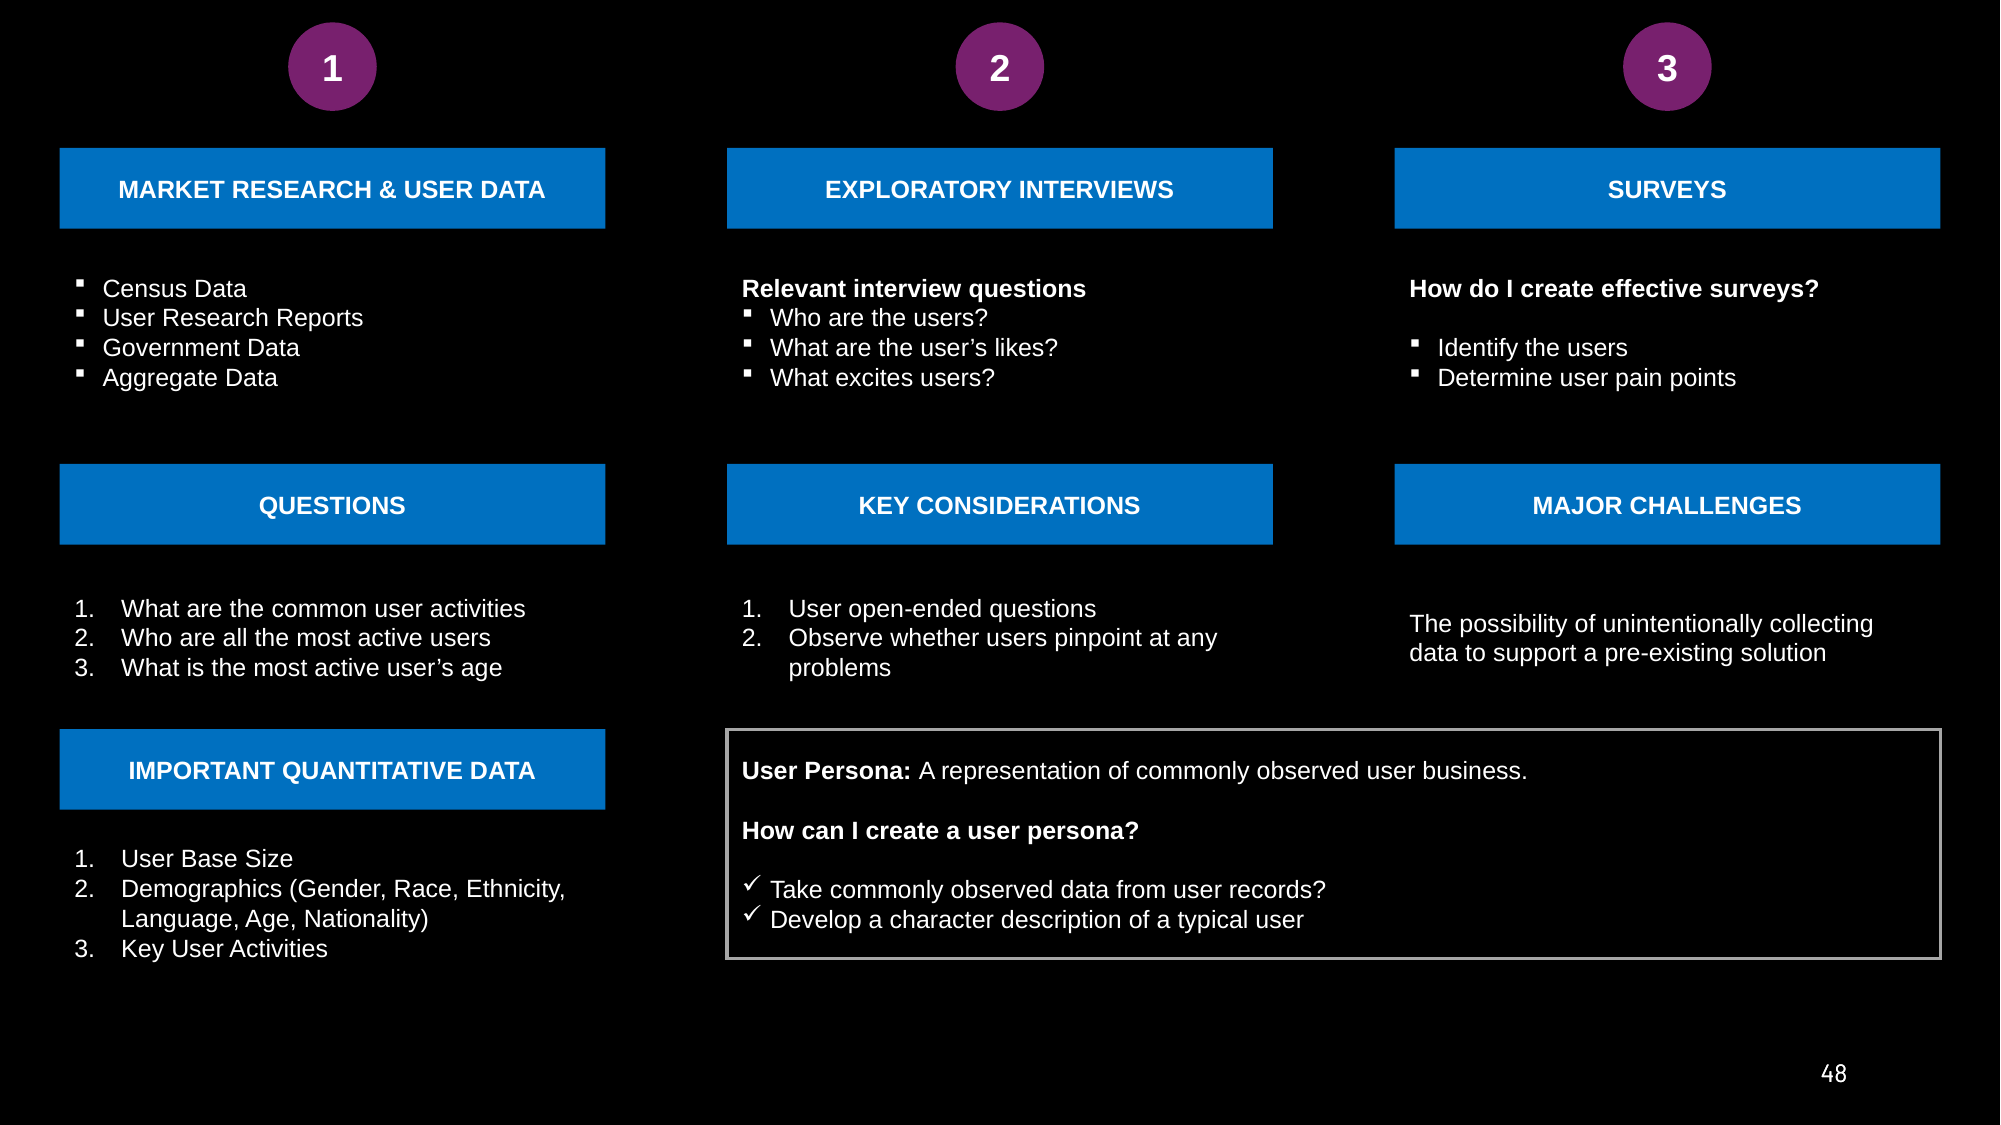

1
2
3
MARKET RESEARCH & USER DATA
EXPLORATORY INTERVIEWS
SURVEYS
Census Data
User Research Reports
Government Data
Aggregate Data
Relevant interview questions
Who are the users?
What are the user’s likes?
What excites users?
How do I create effective surveys?

Identify the users
Determine user pain points
QUESTIONS
KEY CONSIDERATIONS
MAJOR CHALLENGES
What are the common user activities
Who are all the most active users
What is the most active user’s age
User open-ended questions
Observe whether users pinpoint at any problems
The possibility of unintentionally collecting data to support a pre-existing solution
IMPORTANT QUANTITATIVE DATA
User Base Size
Demographics (Gender, Race, Ethnicity, Language, Age, Nationality)
Key User Activities
User Persona: A representation of commonly observed user business.

How can I create a user persona?

Take commonly observed data from user records?
Develop a character description of a typical user
48
48